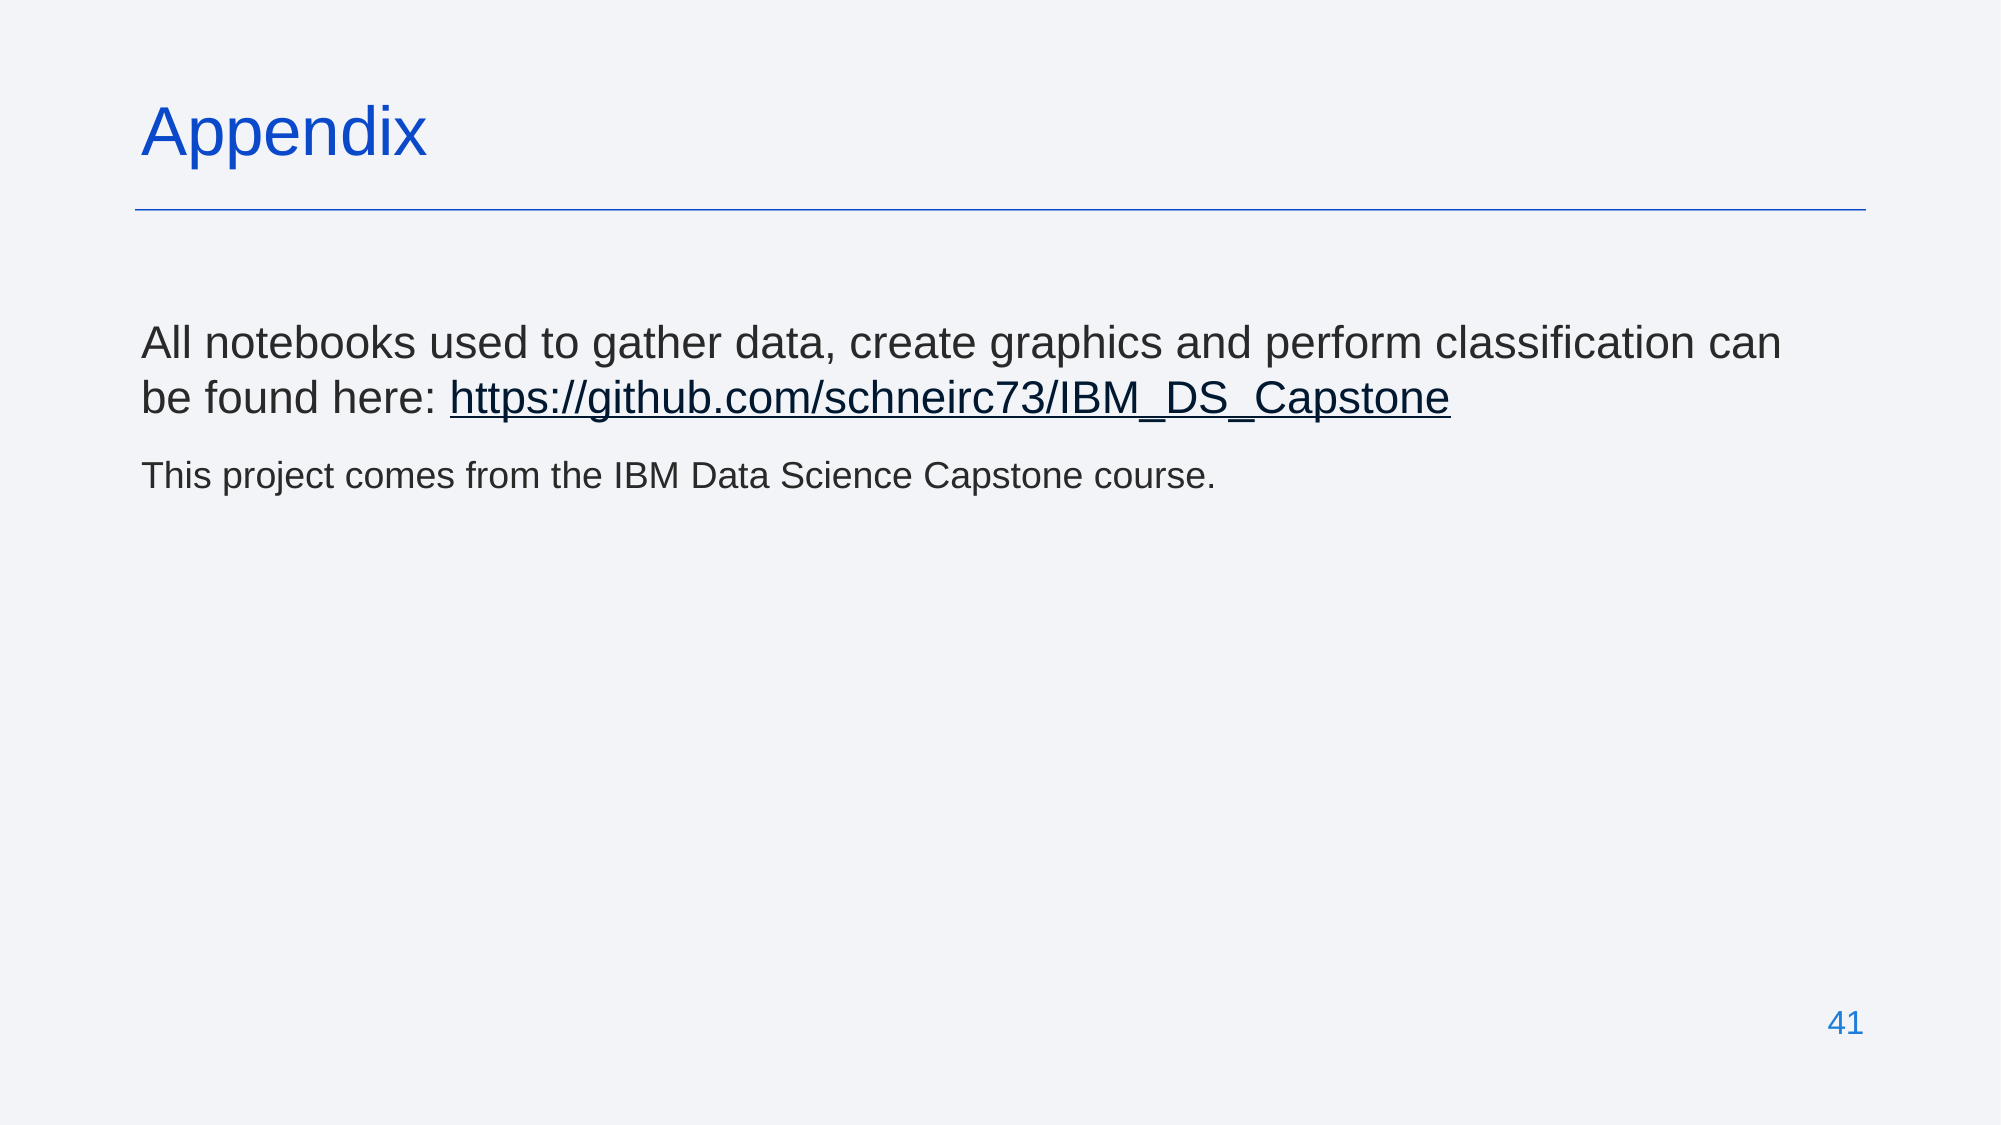

Appendix
All notebooks used to gather data, create graphics and perform classification can be found here: https://github.com/schneirc73/IBM_DS_Capstone
This project comes from the IBM Data Science Capstone course.
41